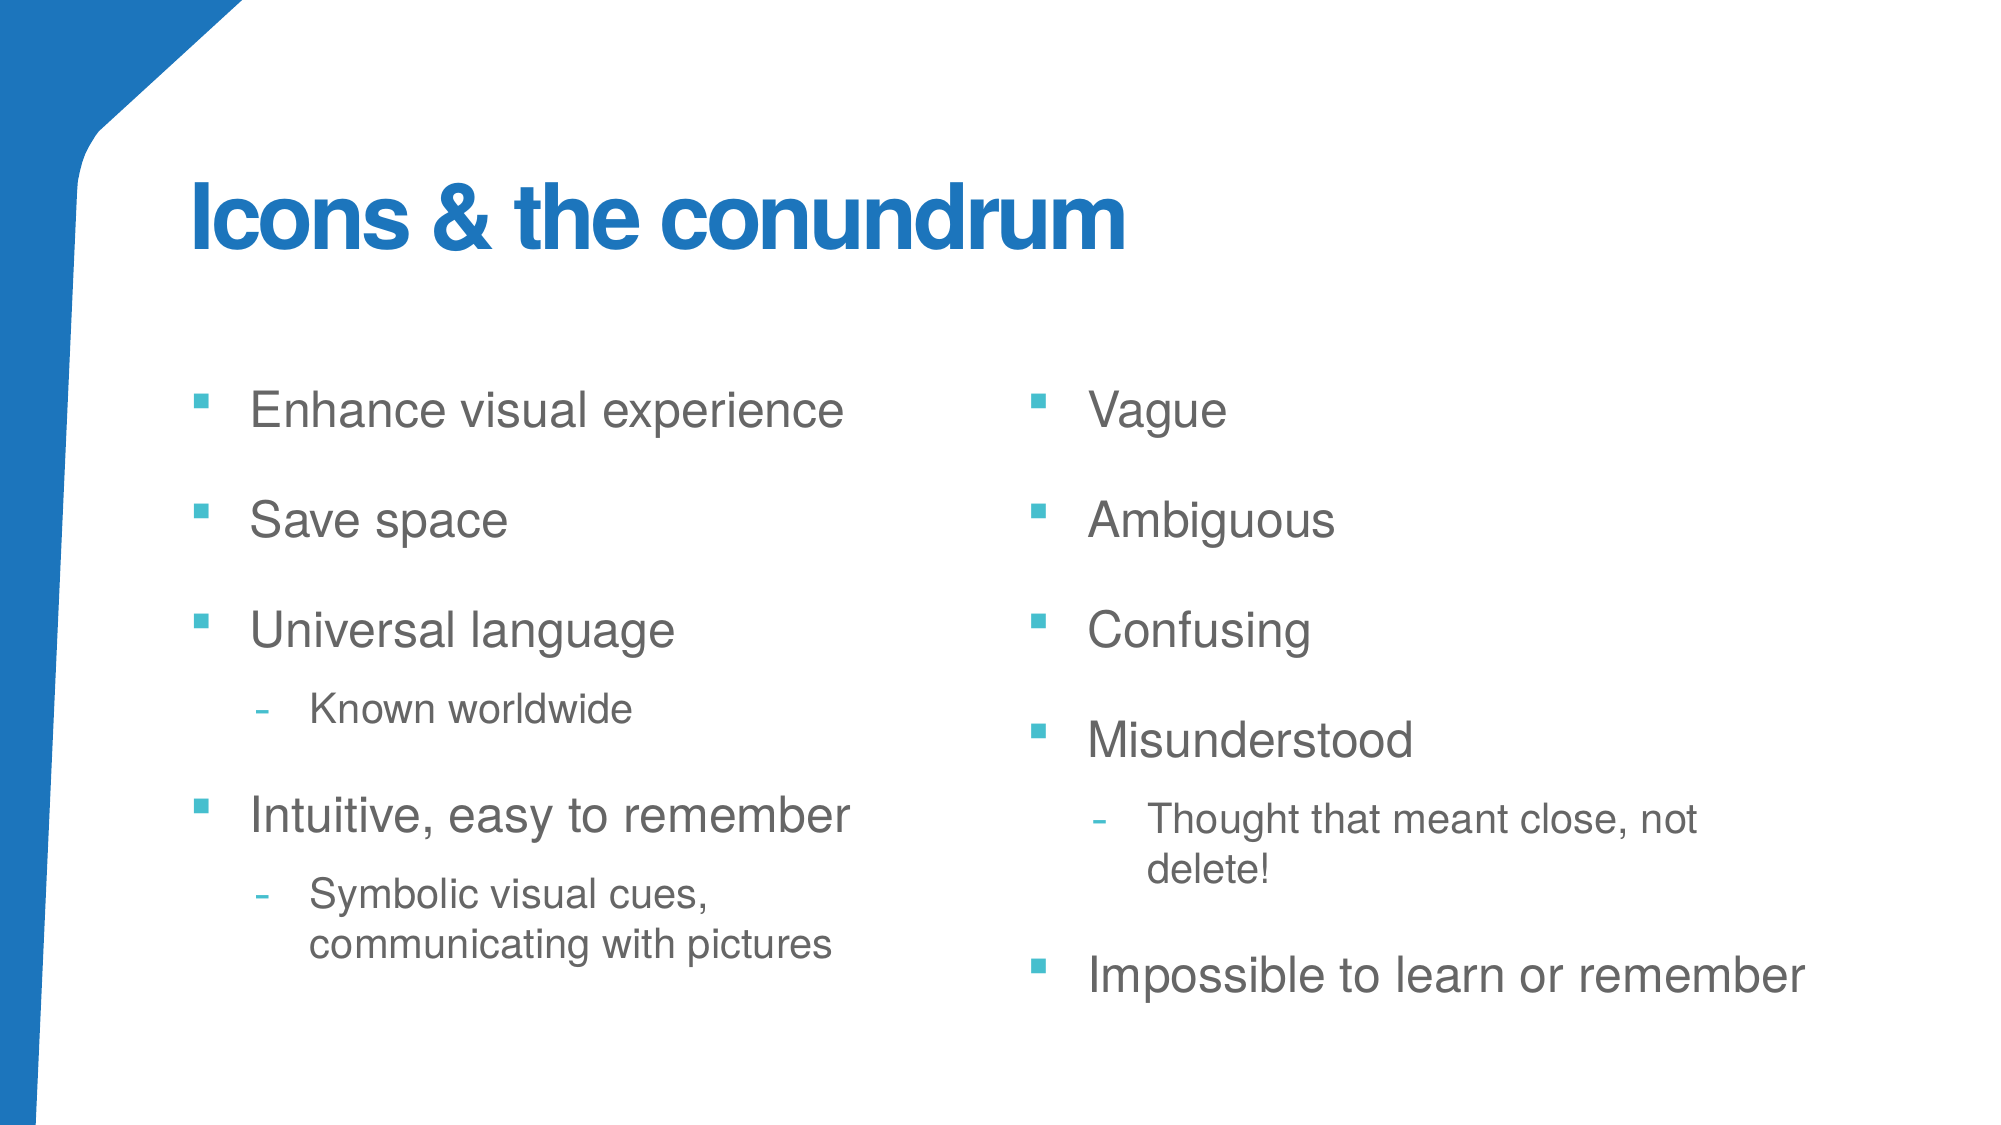

# Icons & the conundrum
Enhance visual experience
Save space
Universal language
Known worldwide
Intuitive, easy to remember
Symbolic visual cues, communicating with pictures
Vague
Ambiguous
Confusing
Misunderstood
Thought that meant close, not delete!
Impossible to learn or remember